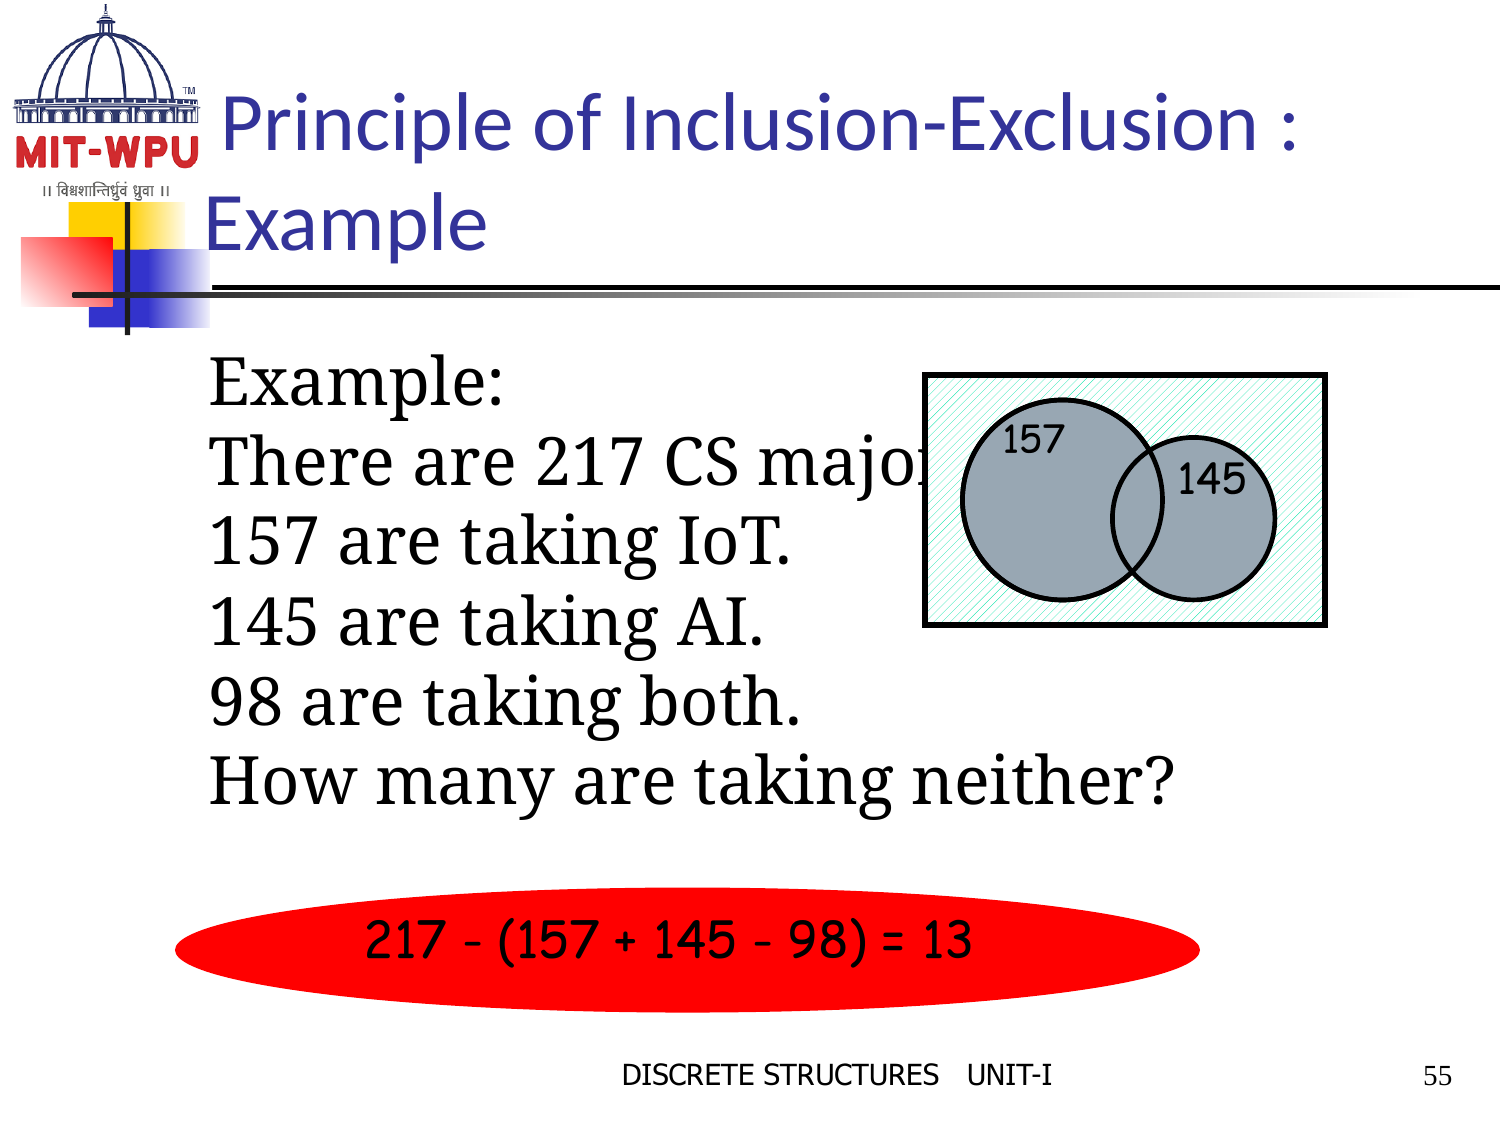

# Principle of Inclusion-Exclusion : Example
Example:
There are 217 CS majors.
157 are taking IoT.
145 are taking AI.
98 are taking both.
How many are taking neither?

157

145

217 - (157 + 145 - 98) = 13
DISCRETE STRUCTURES   UNIT-I
55